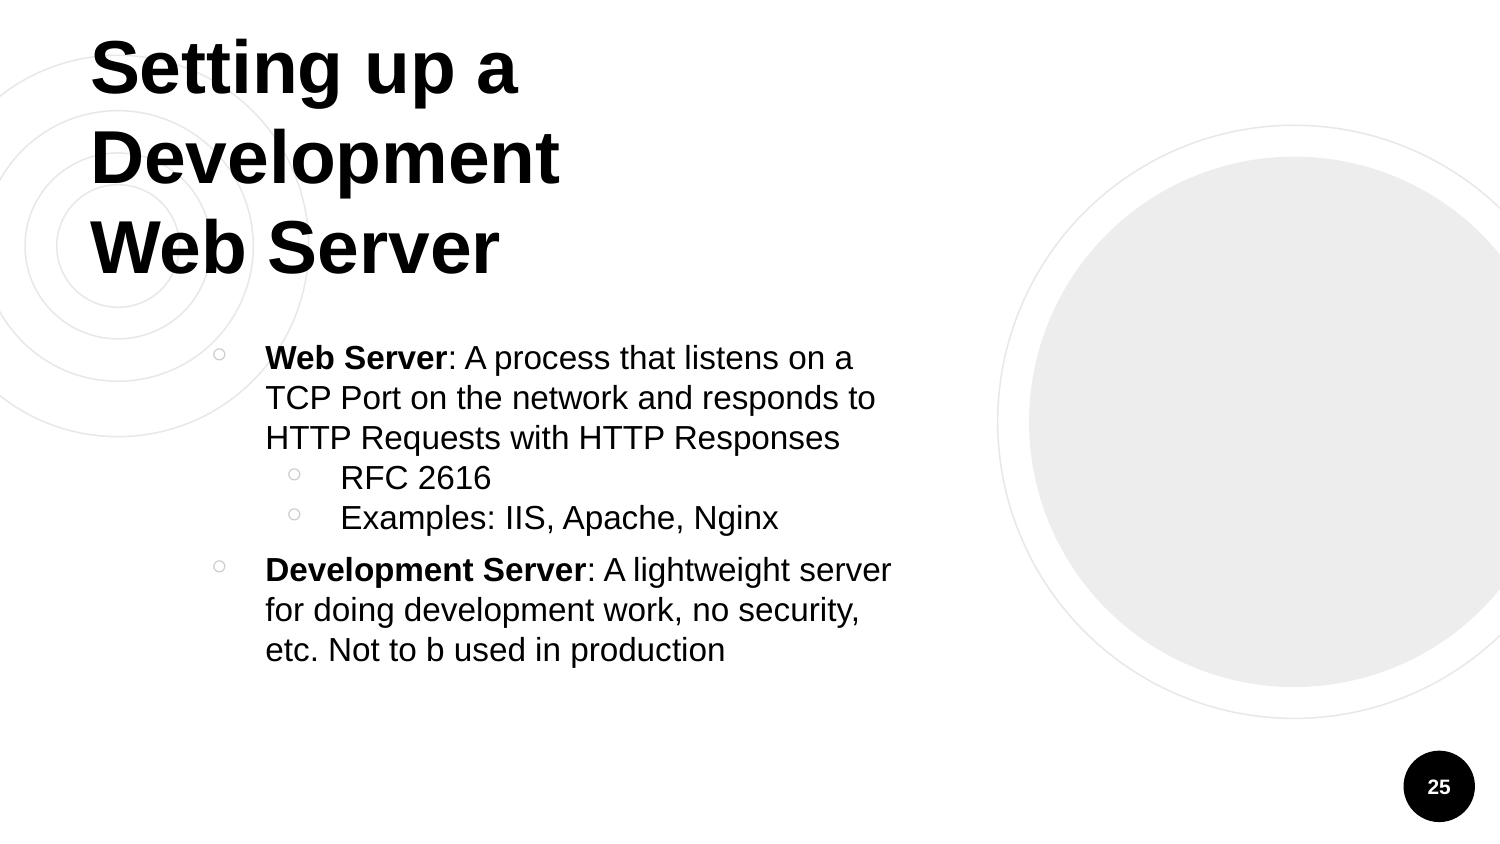

# Setting up a Development Web Server
Web Server: A process that listens on a TCP Port on the network and responds to HTTP Requests with HTTP Responses
RFC 2616
Examples: IIS, Apache, Nginx
Development Server: A lightweight server for doing development work, no security, etc. Not to b used in production
25